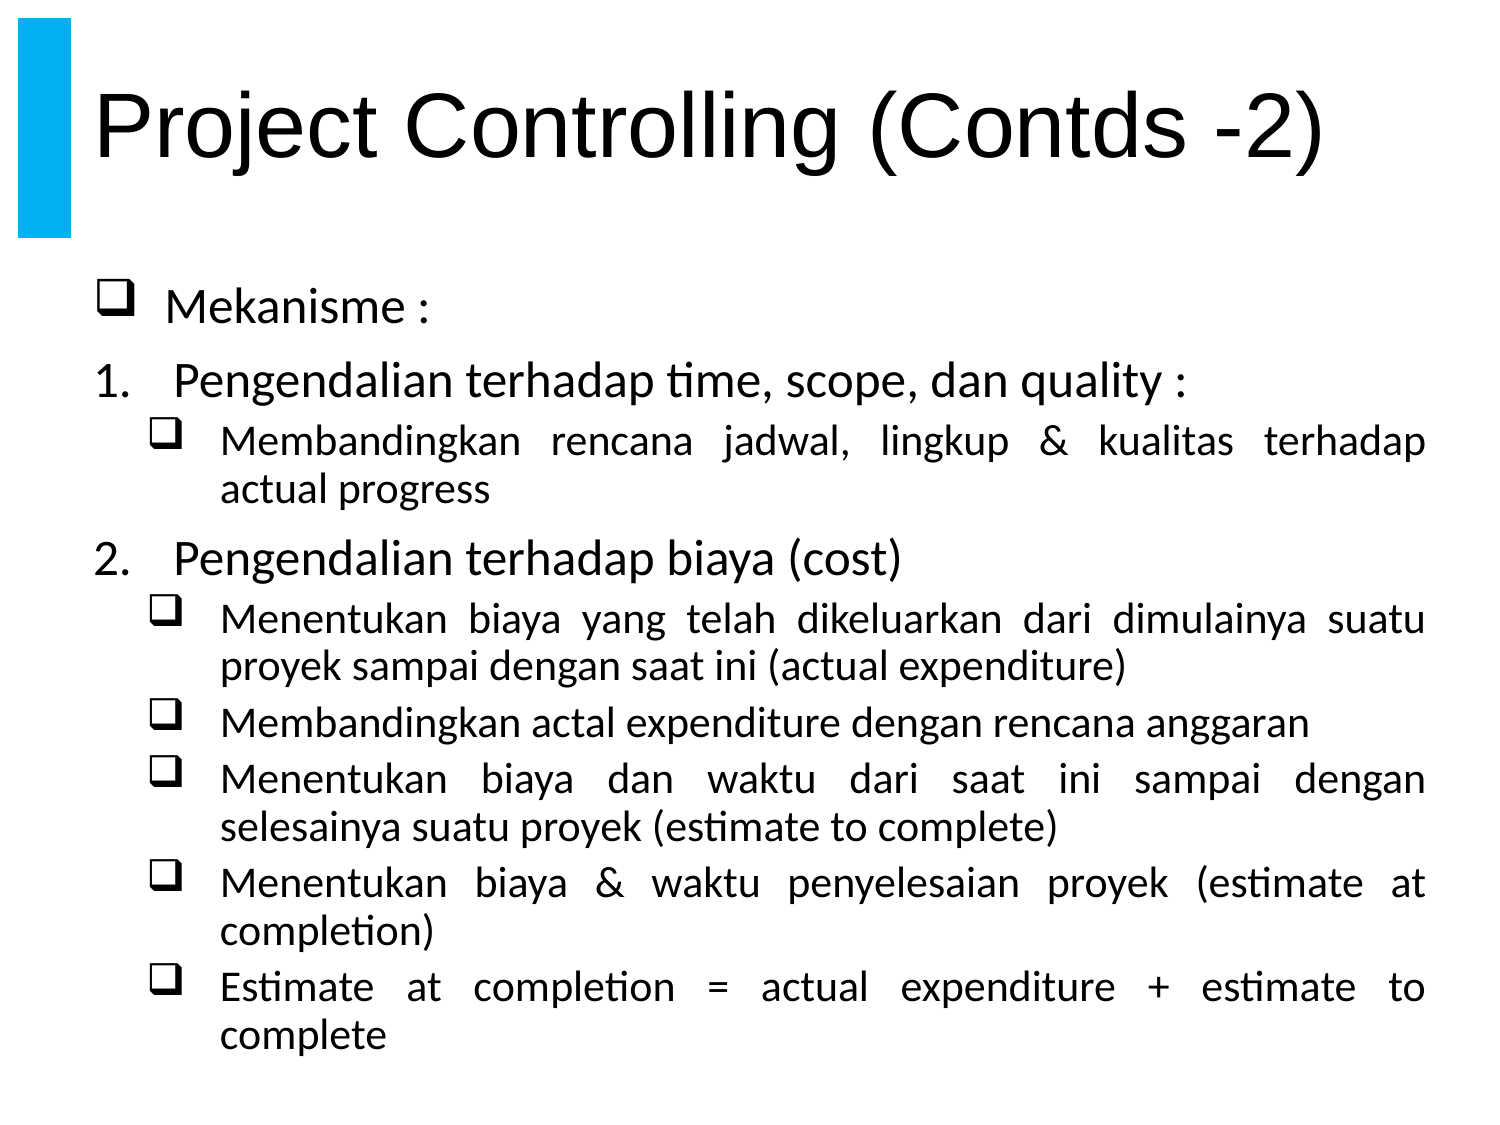

# Project Controlling (Contds -2)
Mekanisme :
Pengendalian terhadap time, scope, dan quality :
Membandingkan rencana jadwal, lingkup & kualitas terhadap actual progress
Pengendalian terhadap biaya (cost)
Menentukan biaya yang telah dikeluarkan dari dimulainya suatu proyek sampai dengan saat ini (actual expenditure)
Membandingkan actal expenditure dengan rencana anggaran
Menentukan biaya dan waktu dari saat ini sampai dengan selesainya suatu proyek (estimate to complete)
Menentukan biaya & waktu penyelesaian proyek (estimate at completion)
Estimate at completion = actual expenditure + estimate to complete